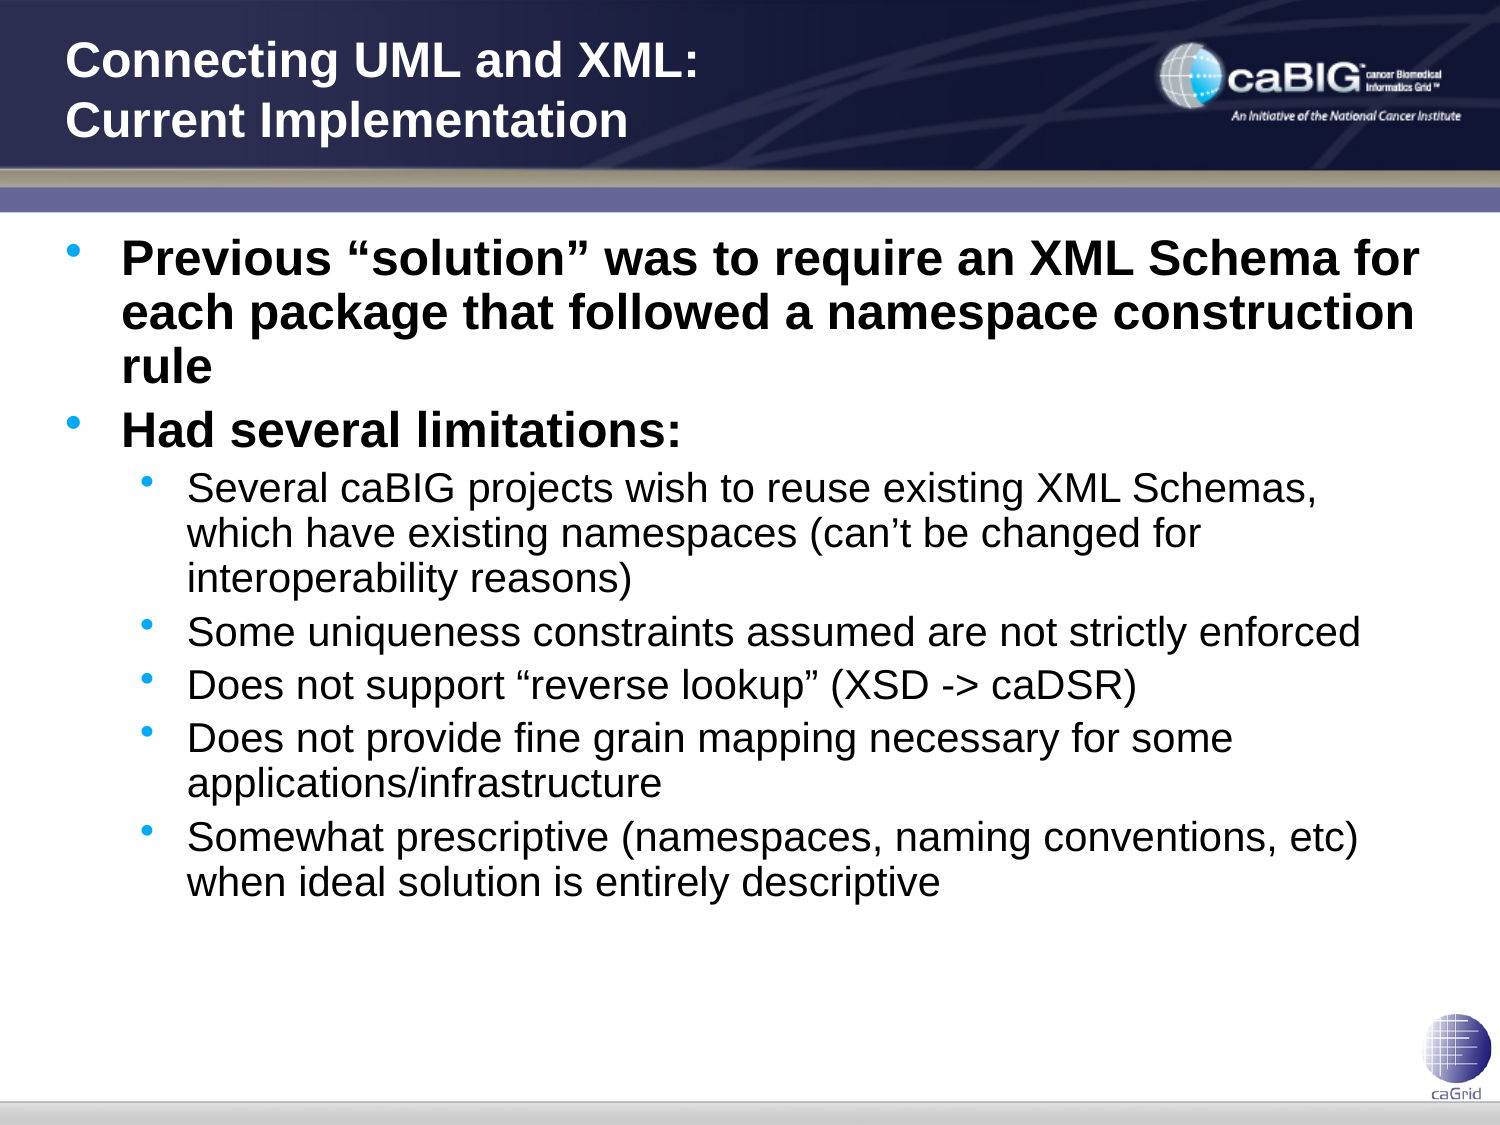

# Connecting UML and XML: Current Implementation
Previous “solution” was to require an XML Schema for each package that followed a namespace construction rule
Had several limitations:
Several caBIG projects wish to reuse existing XML Schemas, which have existing namespaces (can’t be changed for interoperability reasons)
Some uniqueness constraints assumed are not strictly enforced
Does not support “reverse lookup” (XSD -> caDSR)
Does not provide fine grain mapping necessary for some applications/infrastructure
Somewhat prescriptive (namespaces, naming conventions, etc) when ideal solution is entirely descriptive